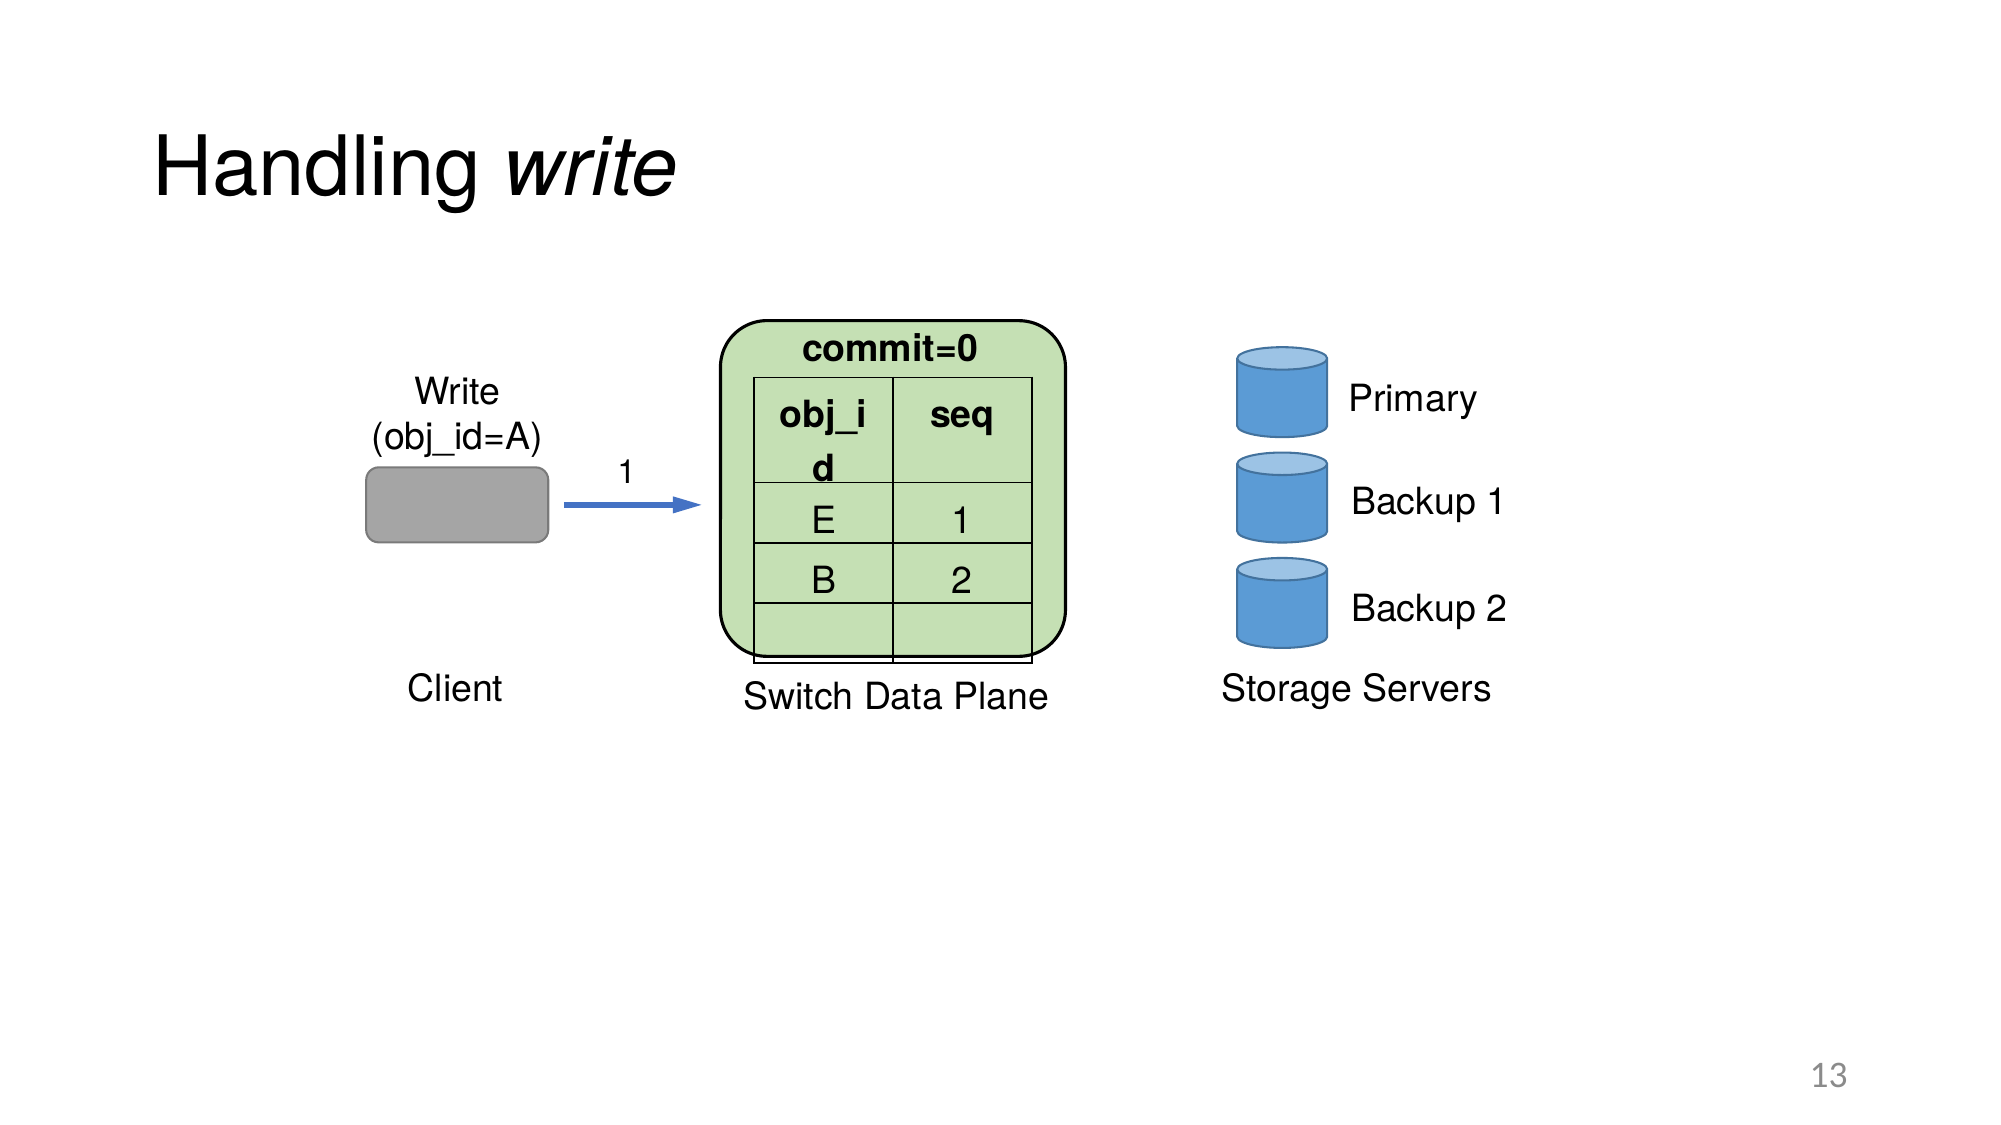

# Handling write
commit=0

Primary

Backup 1

Backup 2
Write
(obj_id=A)
| obj\_id | seq |
| --- | --- |
| E | 1 |
| B | 2 |
|  |  |
1

Client
Storage Servers
Switch Data Plane
13